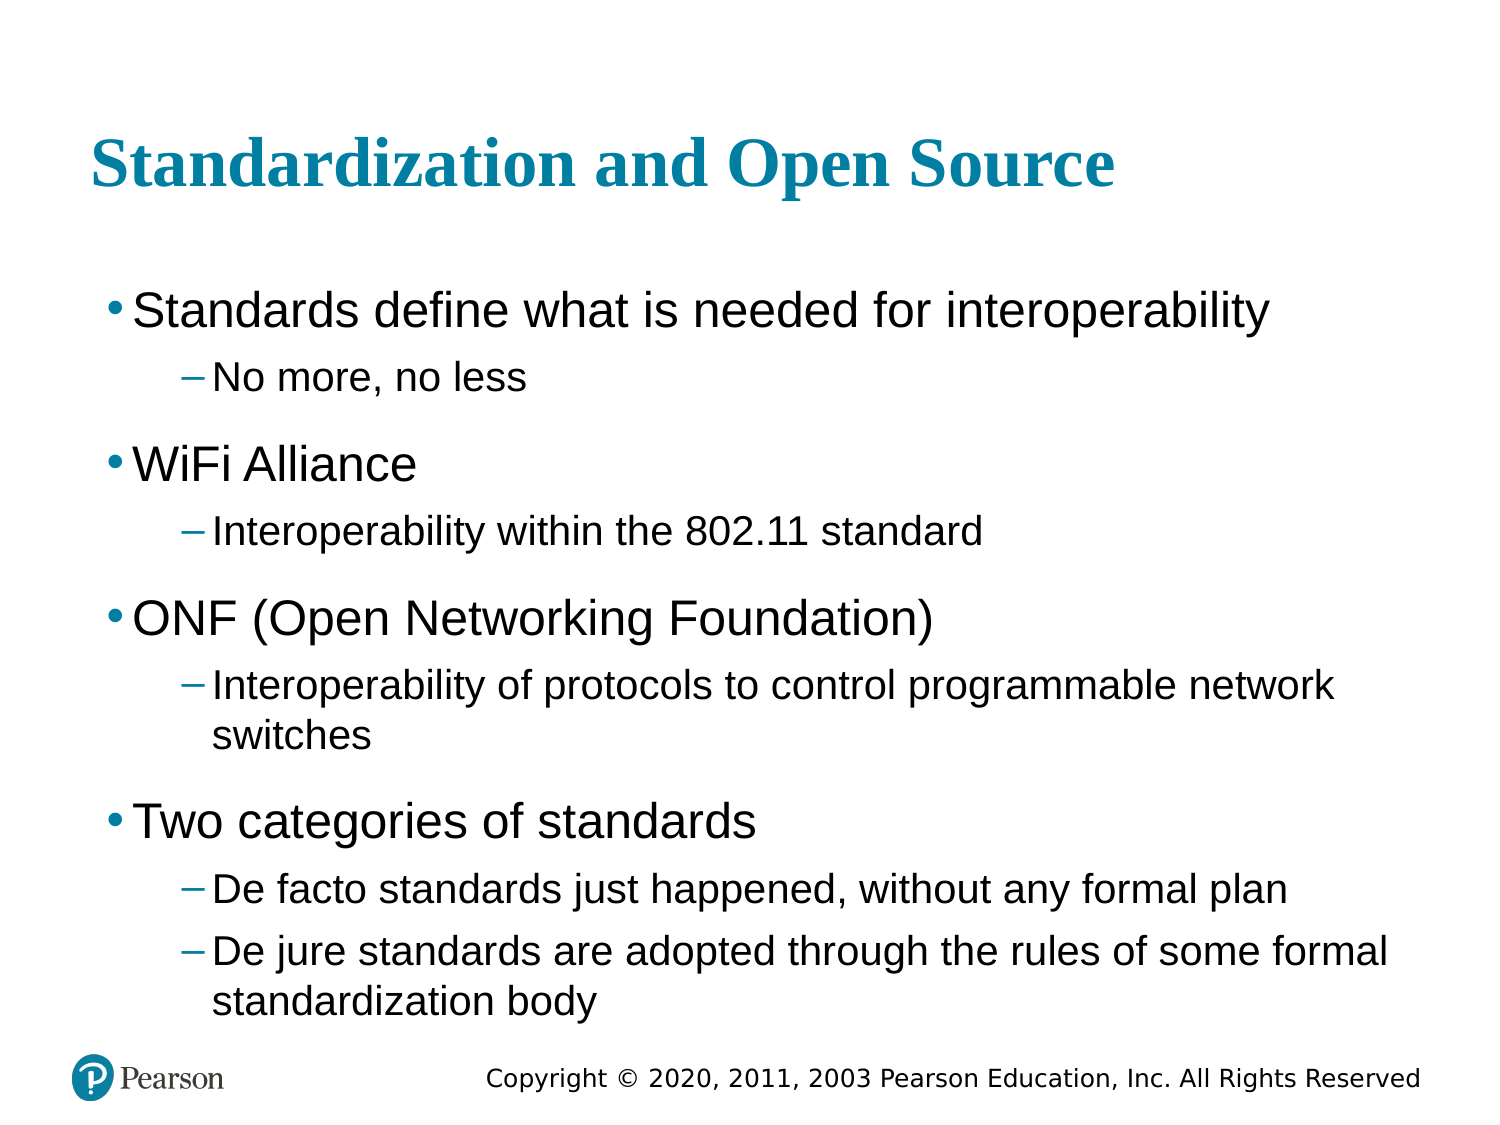

# Standardization and Open Source
Standards define what is needed for interoperability
No more, no less
WiFi Alliance
Interoperability within the 802.11 standard
ONF (Open Networking Foundation)
Interoperability of protocols to control programmable network switches
Two categories of standards
De facto standards just happened, without any formal plan
De jure standards are adopted through the rules of some formal standardization body